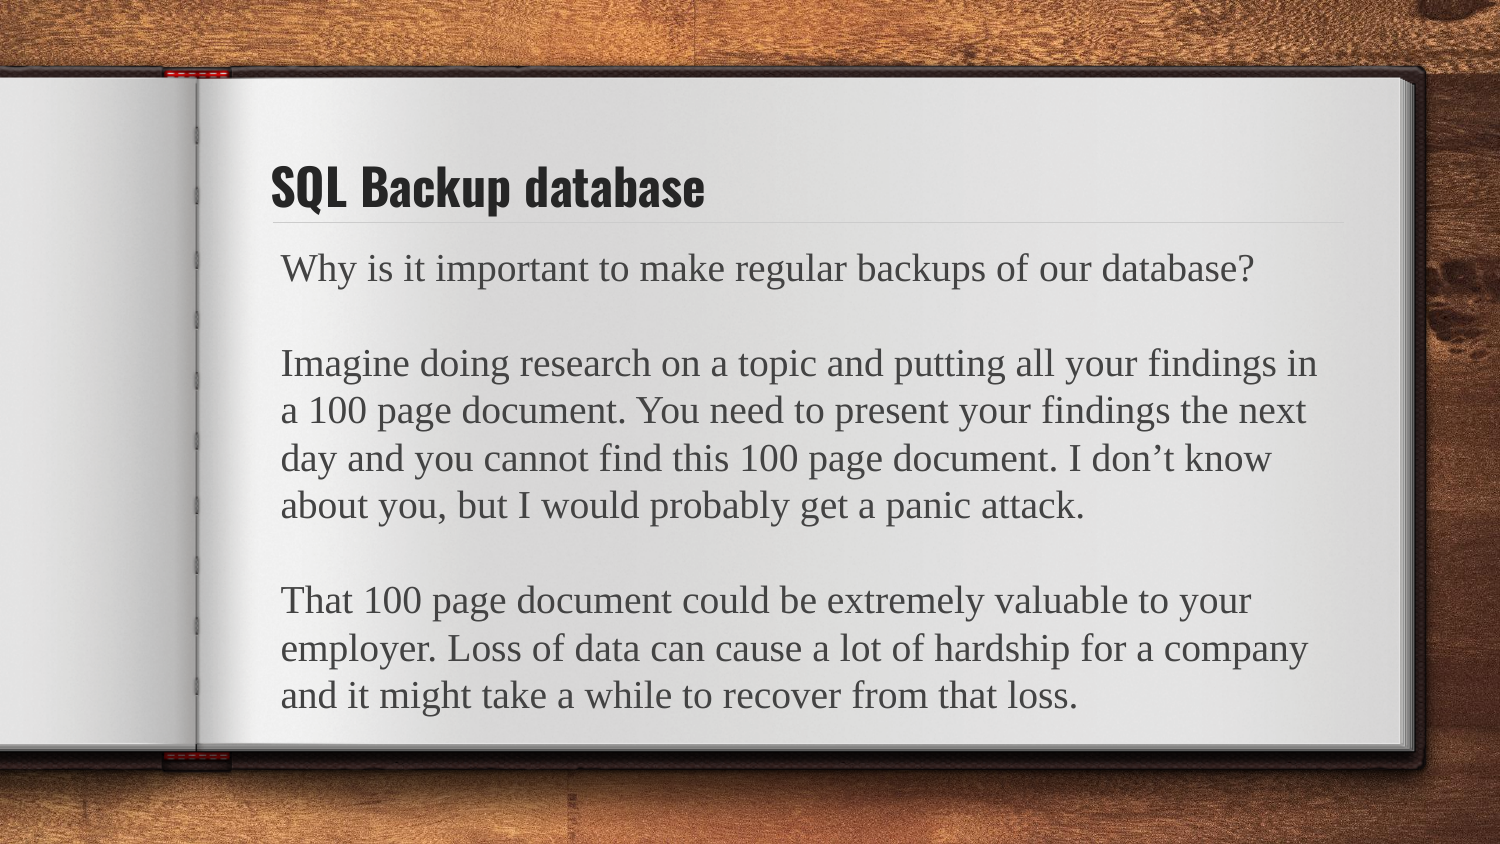

# SQL Backup database
Why is it important to make regular backups of our database?

Imagine doing research on a topic and putting all your findings in a 100 page document. You need to present your findings the next day and you cannot find this 100 page document. I don’t know about you, but I would probably get a panic attack.

That 100 page document could be extremely valuable to your employer. Loss of data can cause a lot of hardship for a company and it might take a while to recover from that loss.